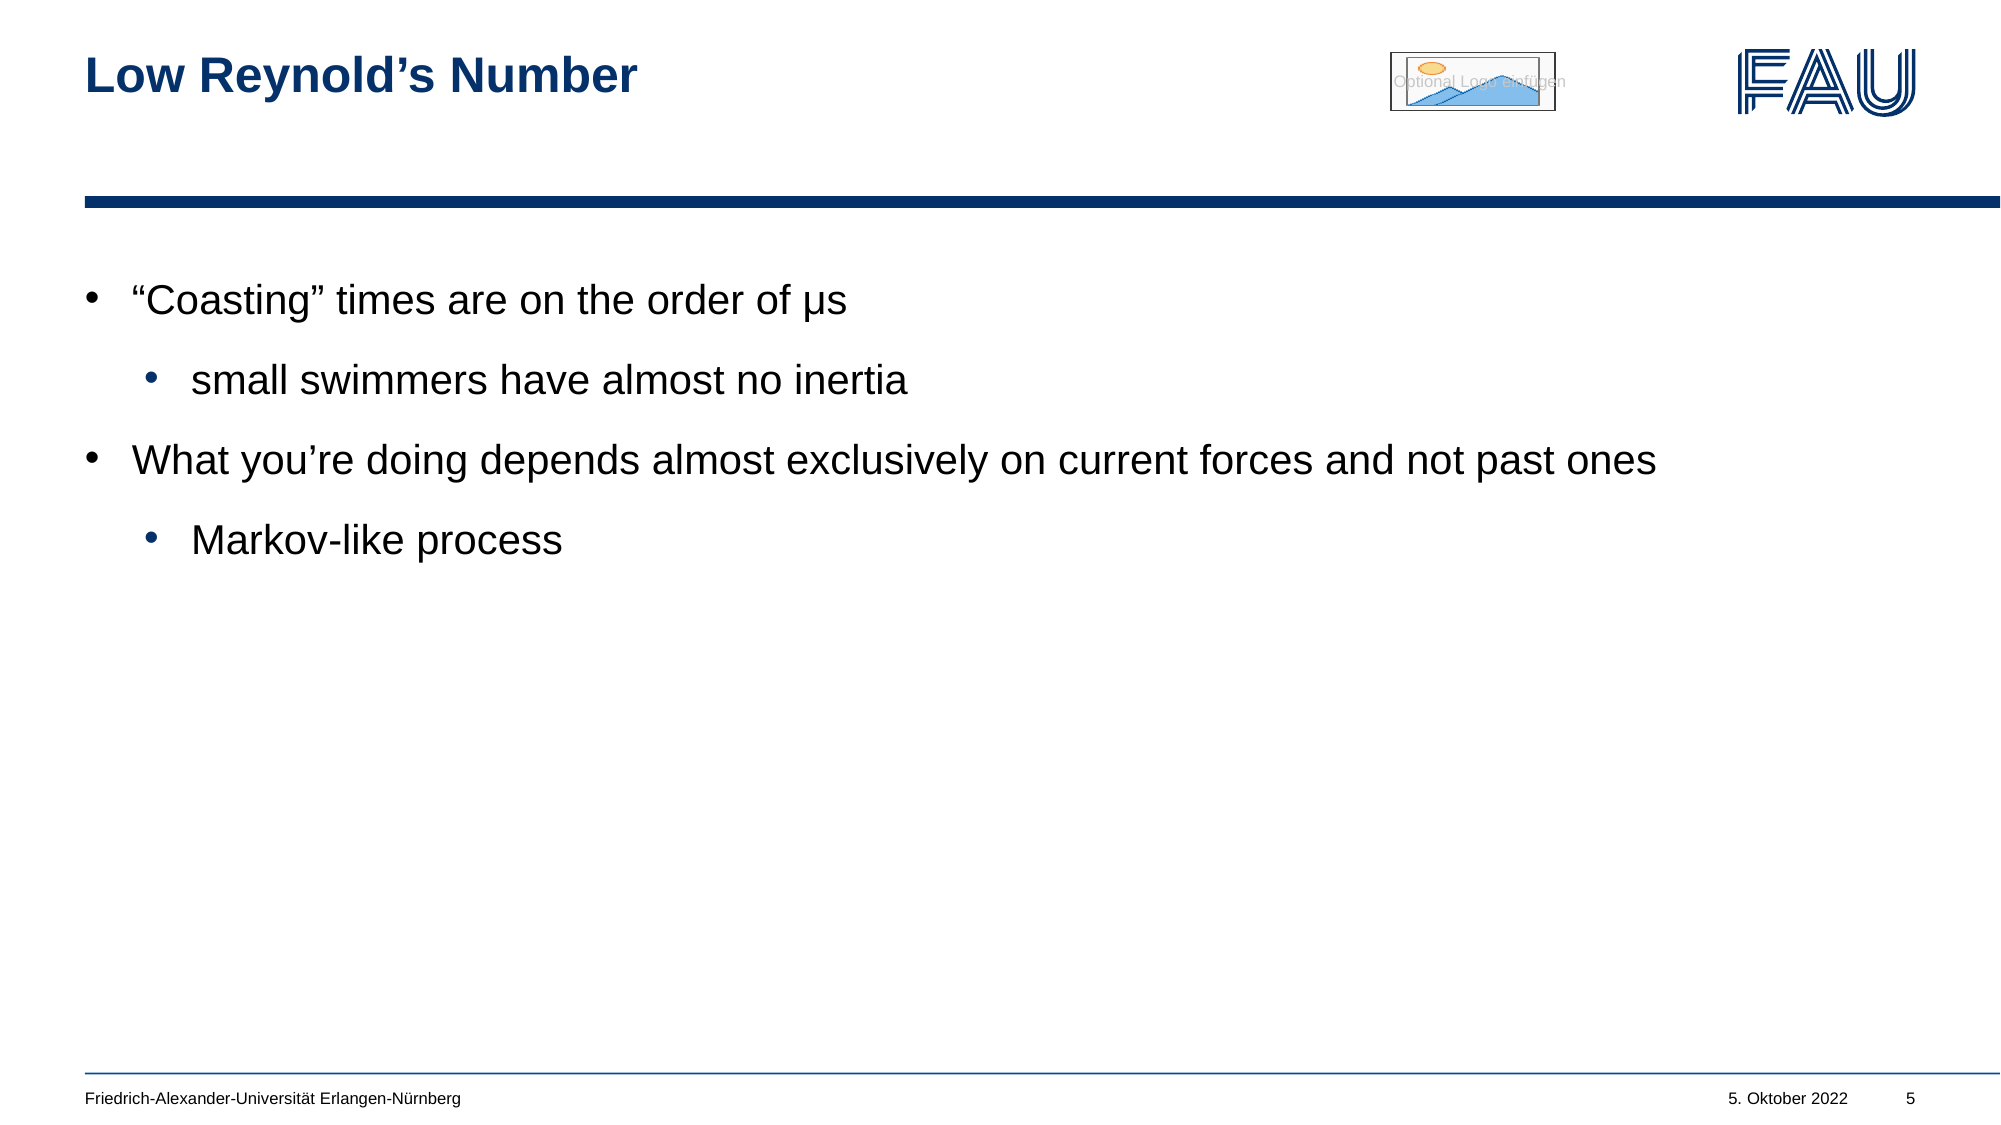

# Low Reynold’s Number

“Coasting” times are on the order of μs
small swimmers have almost no inertia
What you’re doing depends almost exclusively on current forces and not past ones
Markov-like process

Friedrich-Alexander-Universität Erlangen-Nürnberg
5. Oktober 2022
5